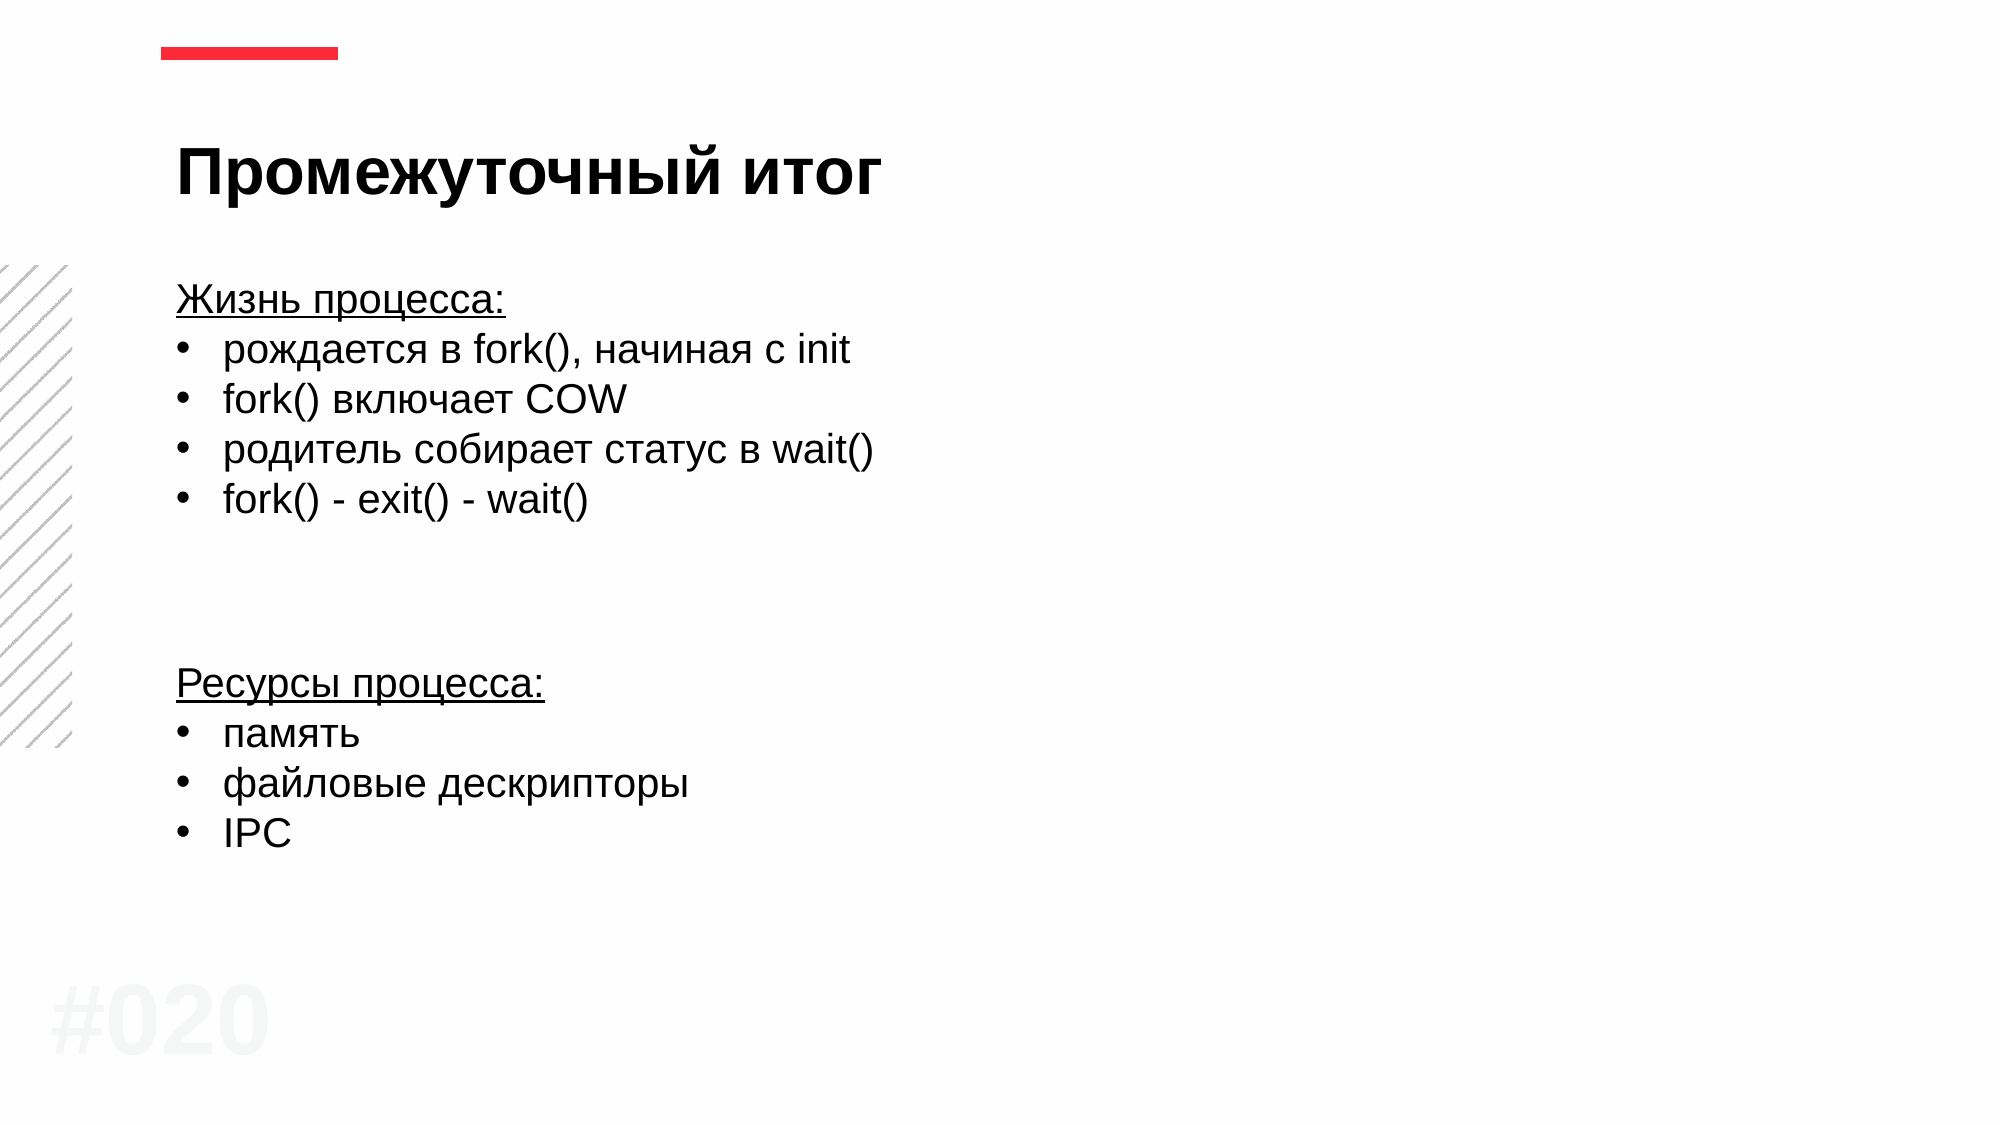

Промежуточный итог
Жизнь процесса:
рождается в fork(), начиная с init
fork() включает COW
родитель собирает статус в wait()
fork() - exit() - wait()
Ресурсы процесса:
память
файловые дескрипторы
IPC
#020